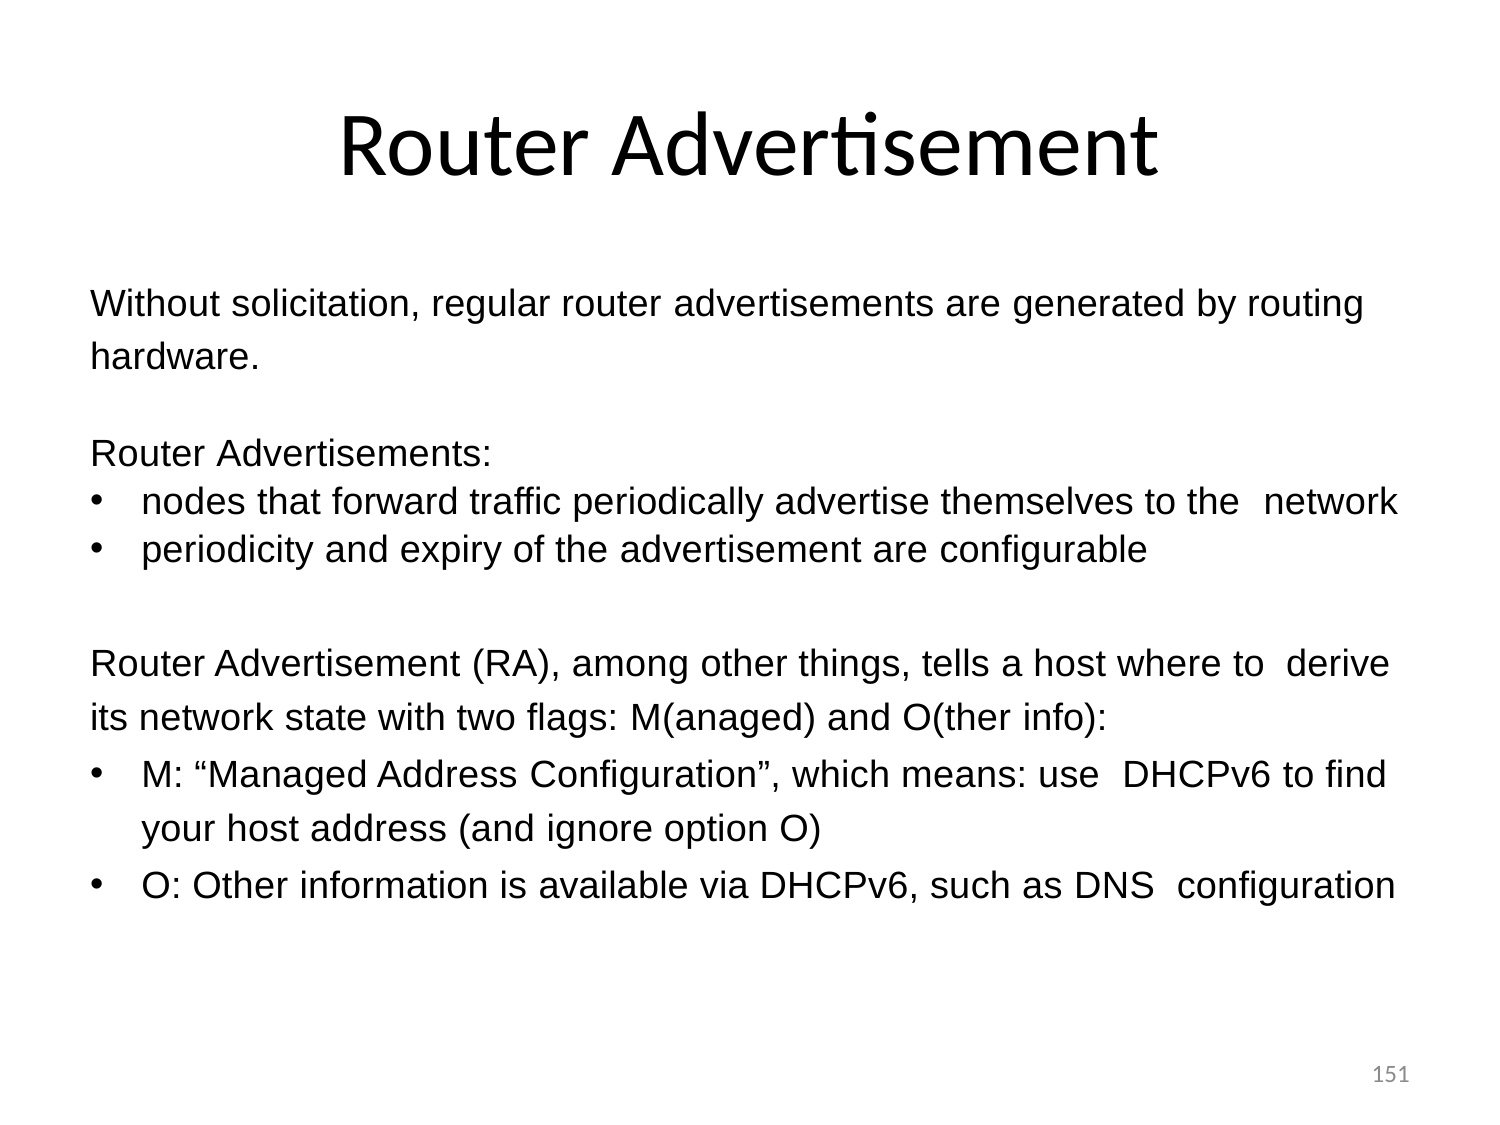

# Router Advertisement
Without solicitation, regular router advertisements are generated by routing hardware.

Router Advertisements:
nodes that forward traffic periodically advertise themselves to the  network
periodicity and expiry of the advertisement are configurable

Router Advertisement (RA), among other things, tells a host where to  derive its network state with two flags: M(anaged) and O(ther info):
M: “Managed Address Configuration”, which means: use  DHCPv6 to find your host address (and ignore option O)
O: Other information is available via DHCPv6, such as DNS  configuration
151